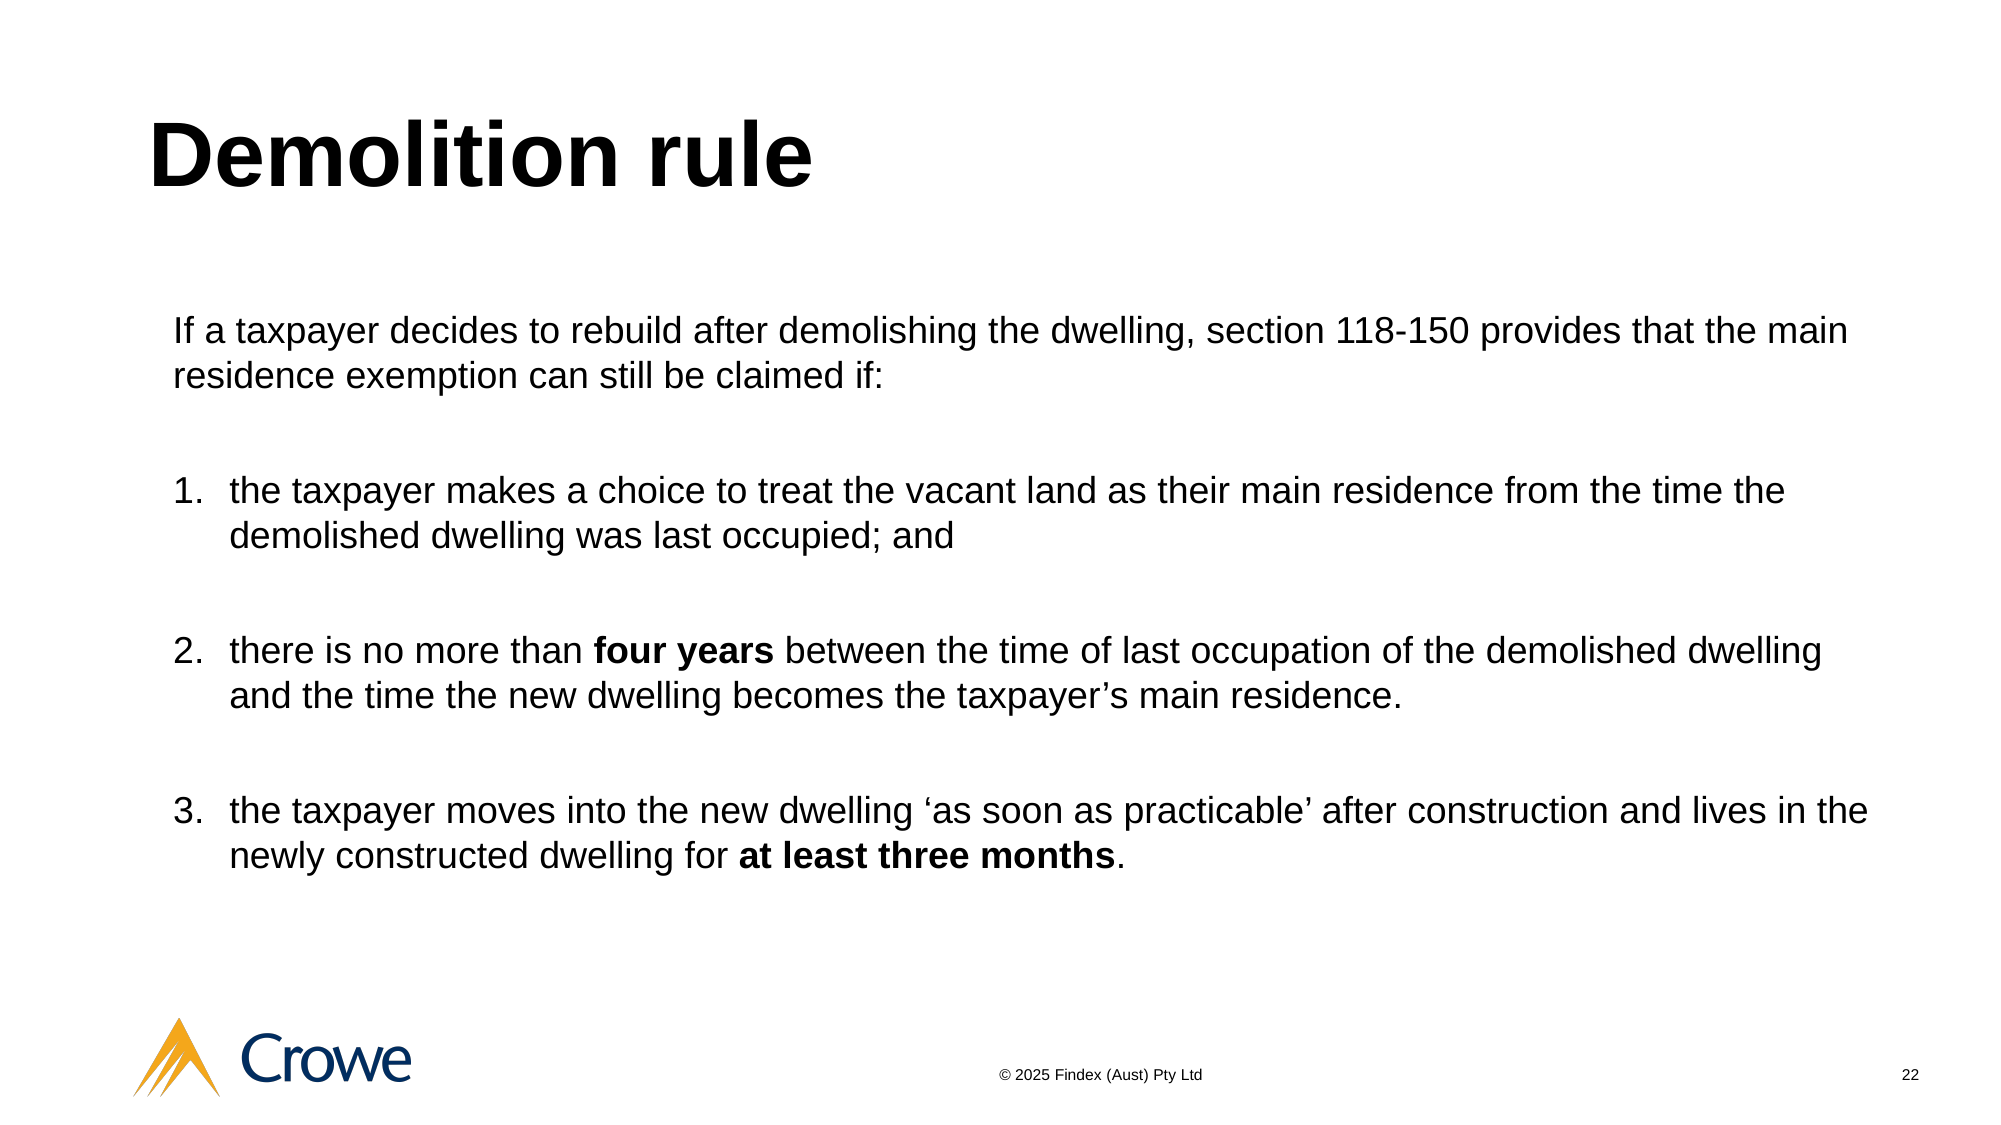

# Demolition rule

If a taxpayer decides to rebuild after demolishing the dwelling, section 118-150 provides that the main residence exemption can still be claimed if:

the taxpayer makes a choice to treat the vacant land as their main residence from the time the demolished dwelling was last occupied; and

there is no more than four years between the time of last occupation of the demolished dwelling and the time the new dwelling becomes the taxpayer’s main residence.

the taxpayer moves into the new dwelling ‘as soon as practicable’ after construction and lives in the newly constructed dwelling for at least three months.